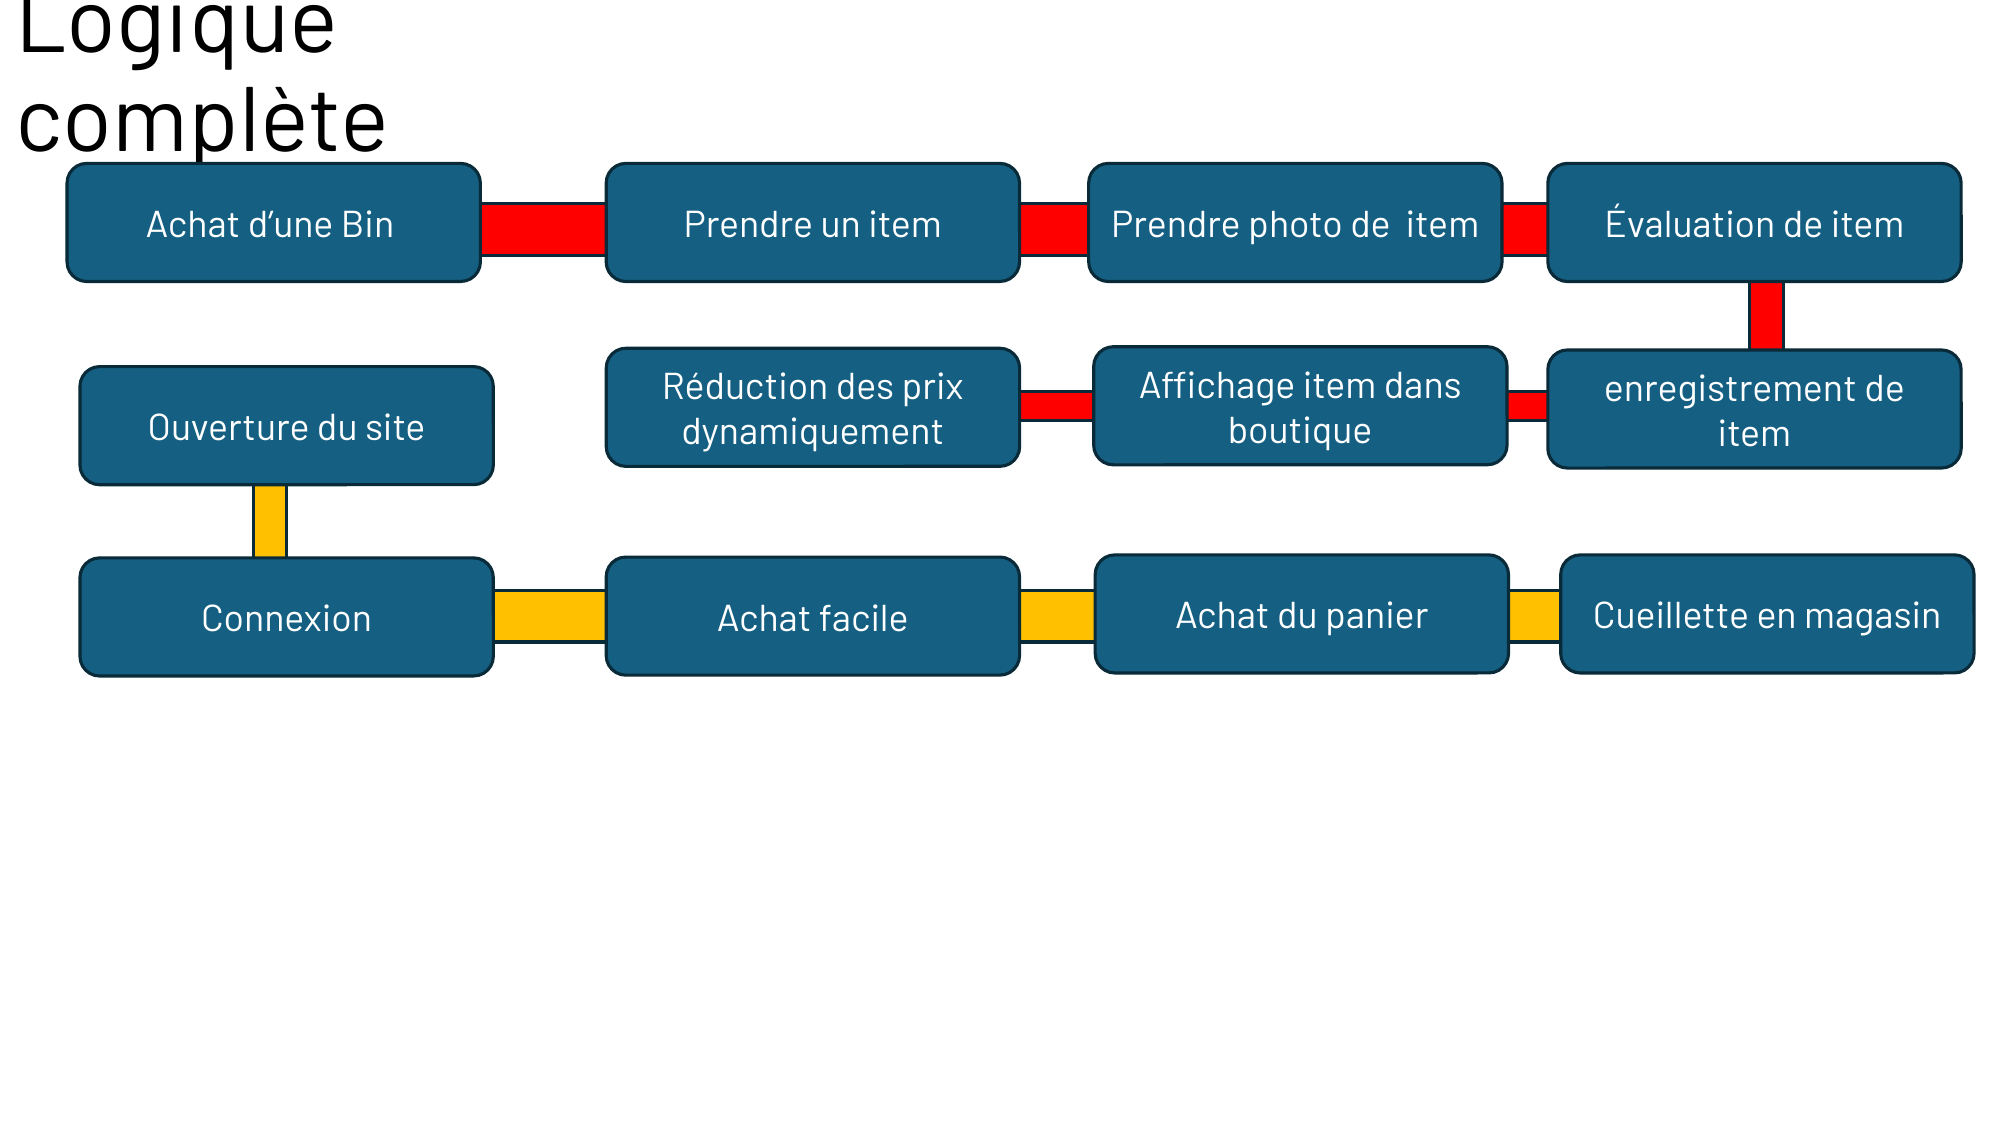

# Logique complète
Achat d’une Bin
Prendre un item
Prendre photo de  item
Évaluation de item

Affichage item dans boutique
Réduction des prix dynamiquement
enregistrement de item
Ouverture du site

Achat du panier
Cueillette en magasin
Achat facile
Connexion